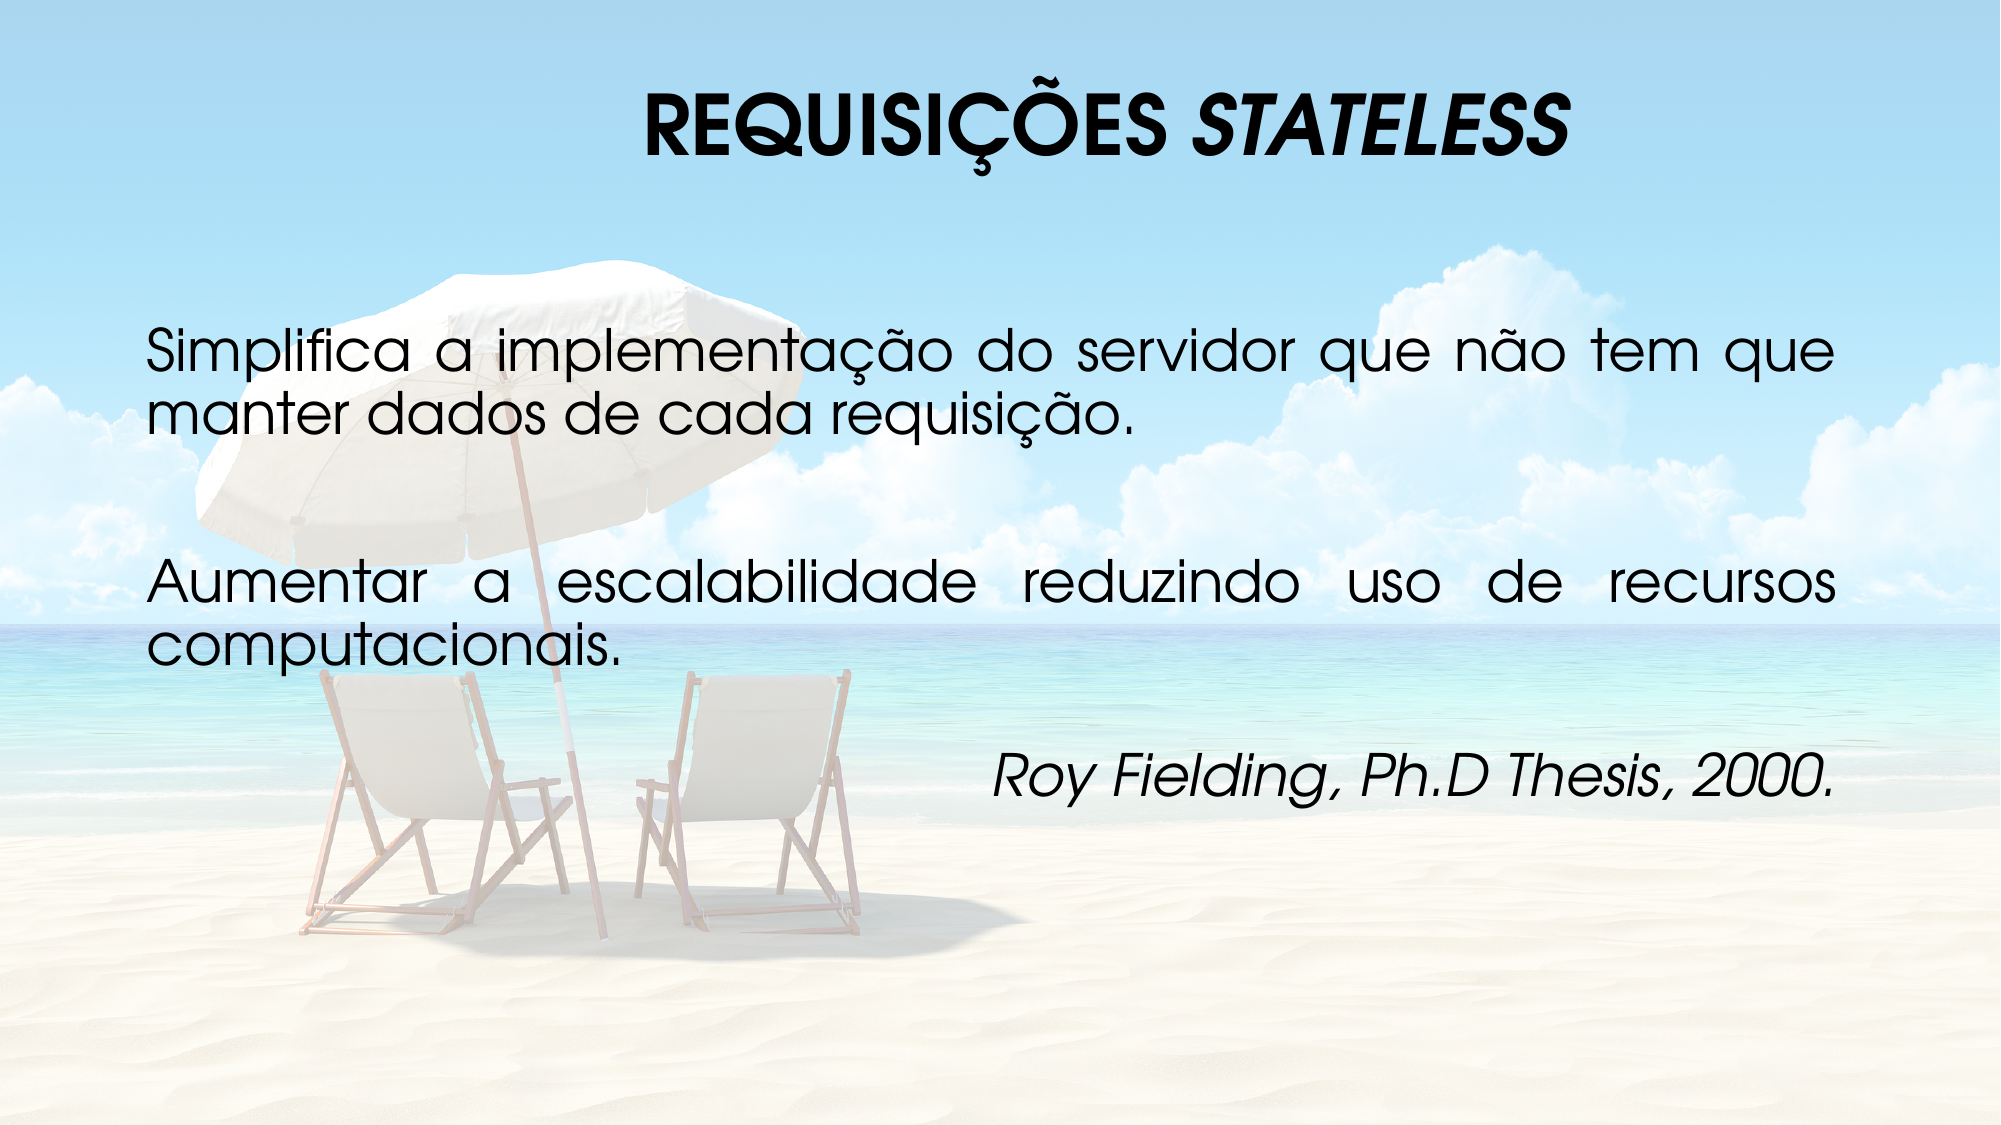

Requisições stateless
17
Simplifica a implementação do servidor que não tem que manter dados de cada requisição.

Aumentar a escalabilidade reduzindo uso de recursos computacionais.

Roy Fielding, Ph.D Thesis, 2000.